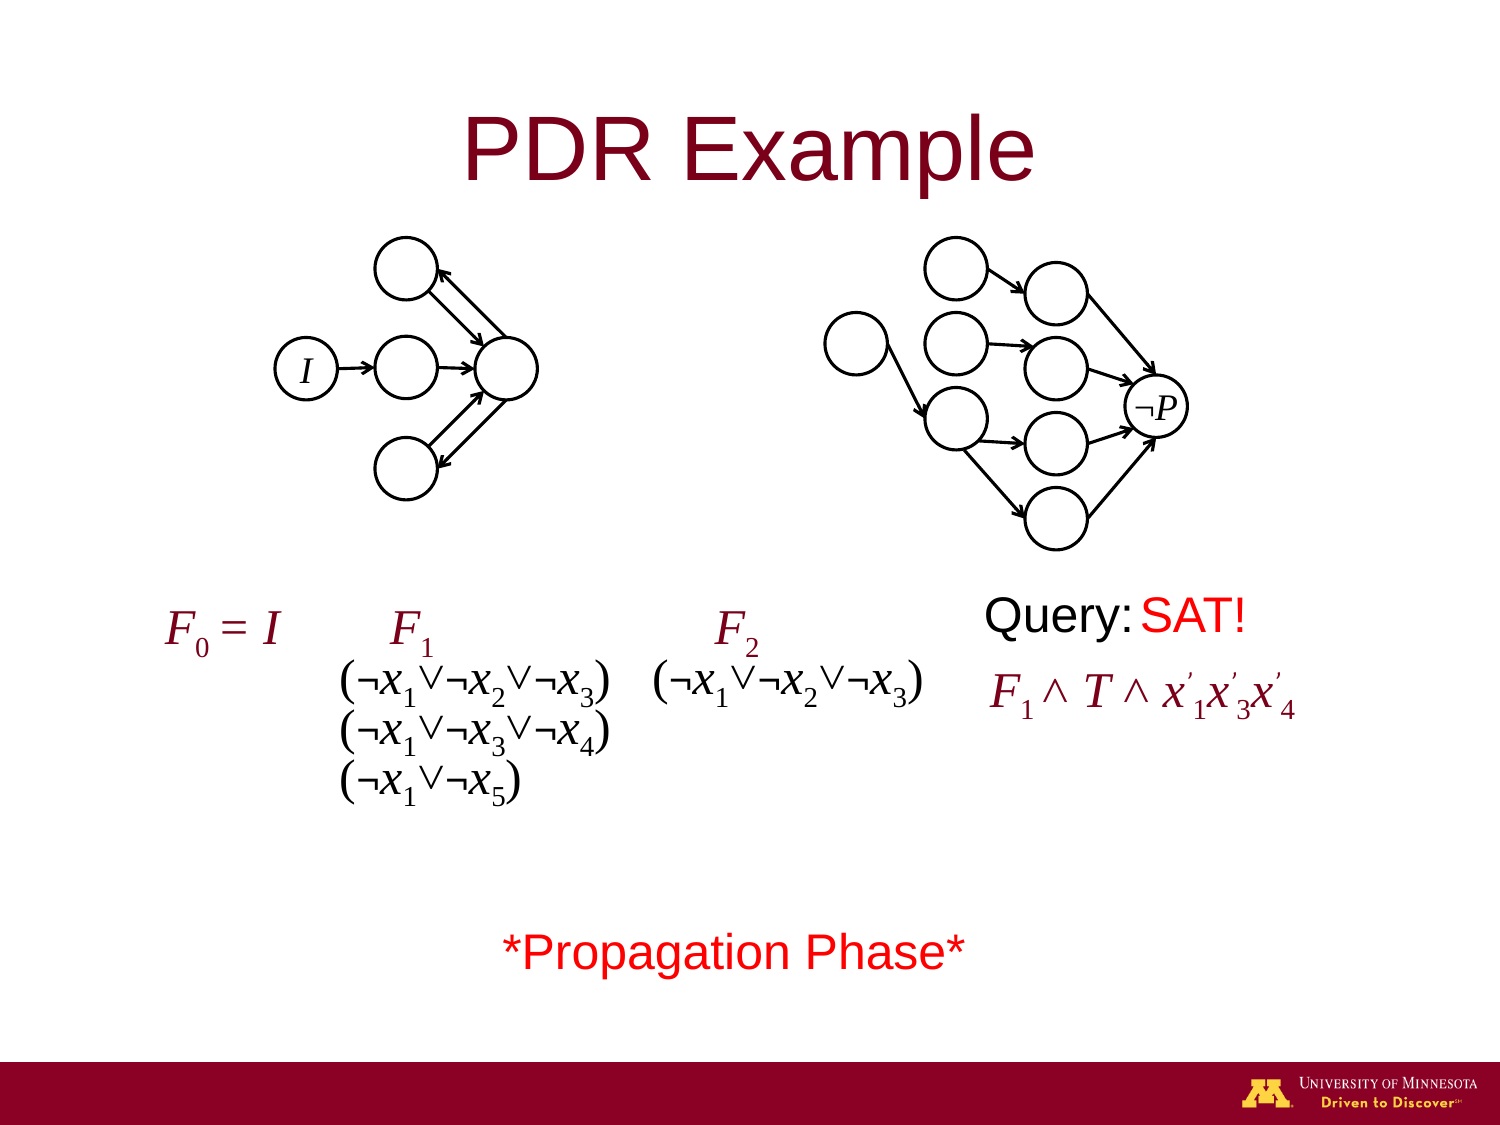

# PDR Example

I

¬P

Query:
SAT!
F0 = I
F1
F2
(¬x1˅¬x2˅¬x3)
(¬x1˅¬x2˅¬x3)
F1 ˄ T ˄ x’1x’3x’4
(¬x1˅¬x3˅¬x4)
(¬x1˅¬x5)
*Propagation Phase*